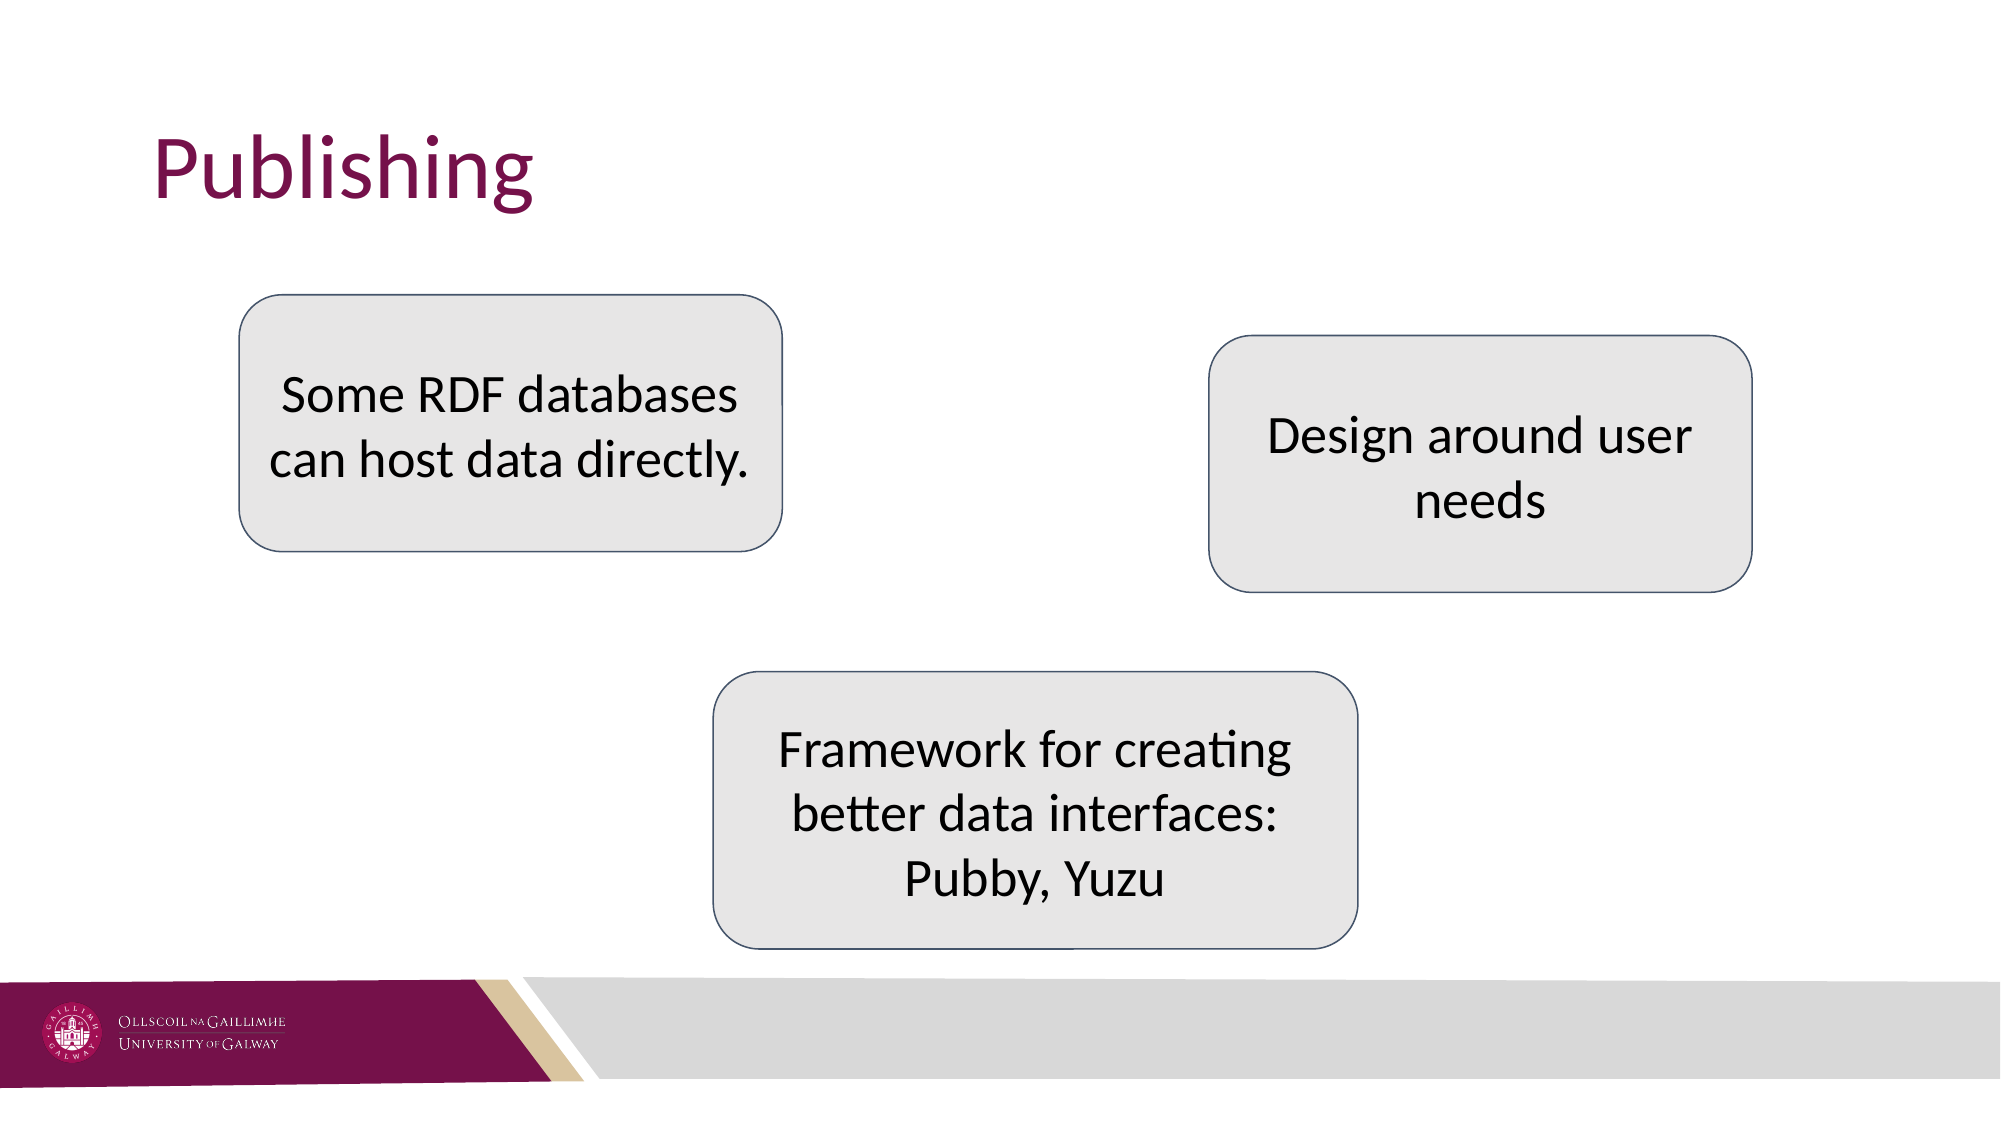

# Publishing
Some RDF databases can host data directly.
Design around user needs
Framework for creating better data interfaces:
Pubby, Yuzu